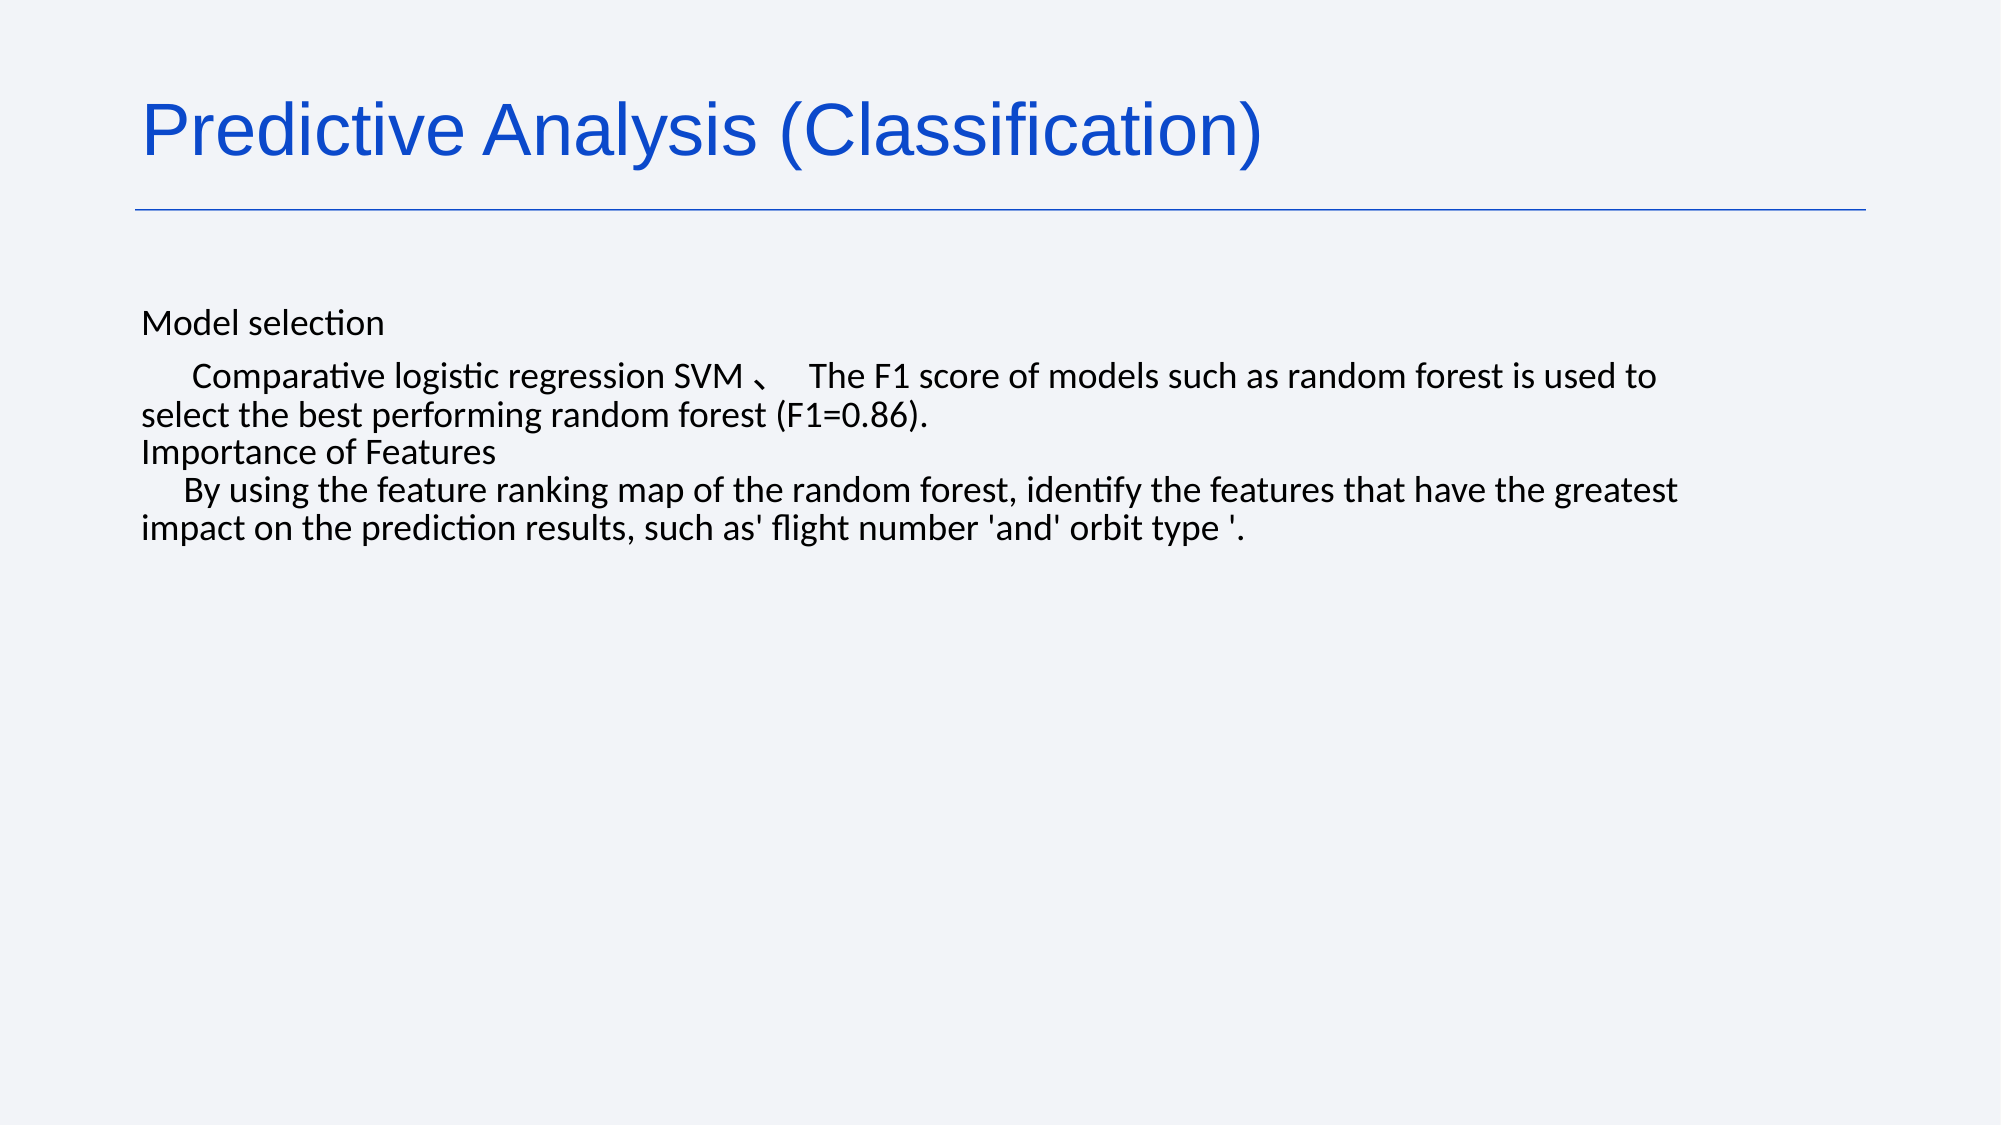

Predictive Analysis (Classification)
Model selection
      Comparative logistic regression SVM、 The F1 score of models such as random forest is used to select the best performing random forest (F1=0.86).
Importance of Features
     By using the feature ranking map of the random forest, identify the features that have the greatest impact on the prediction results, such as' flight number 'and' orbit type '.

31